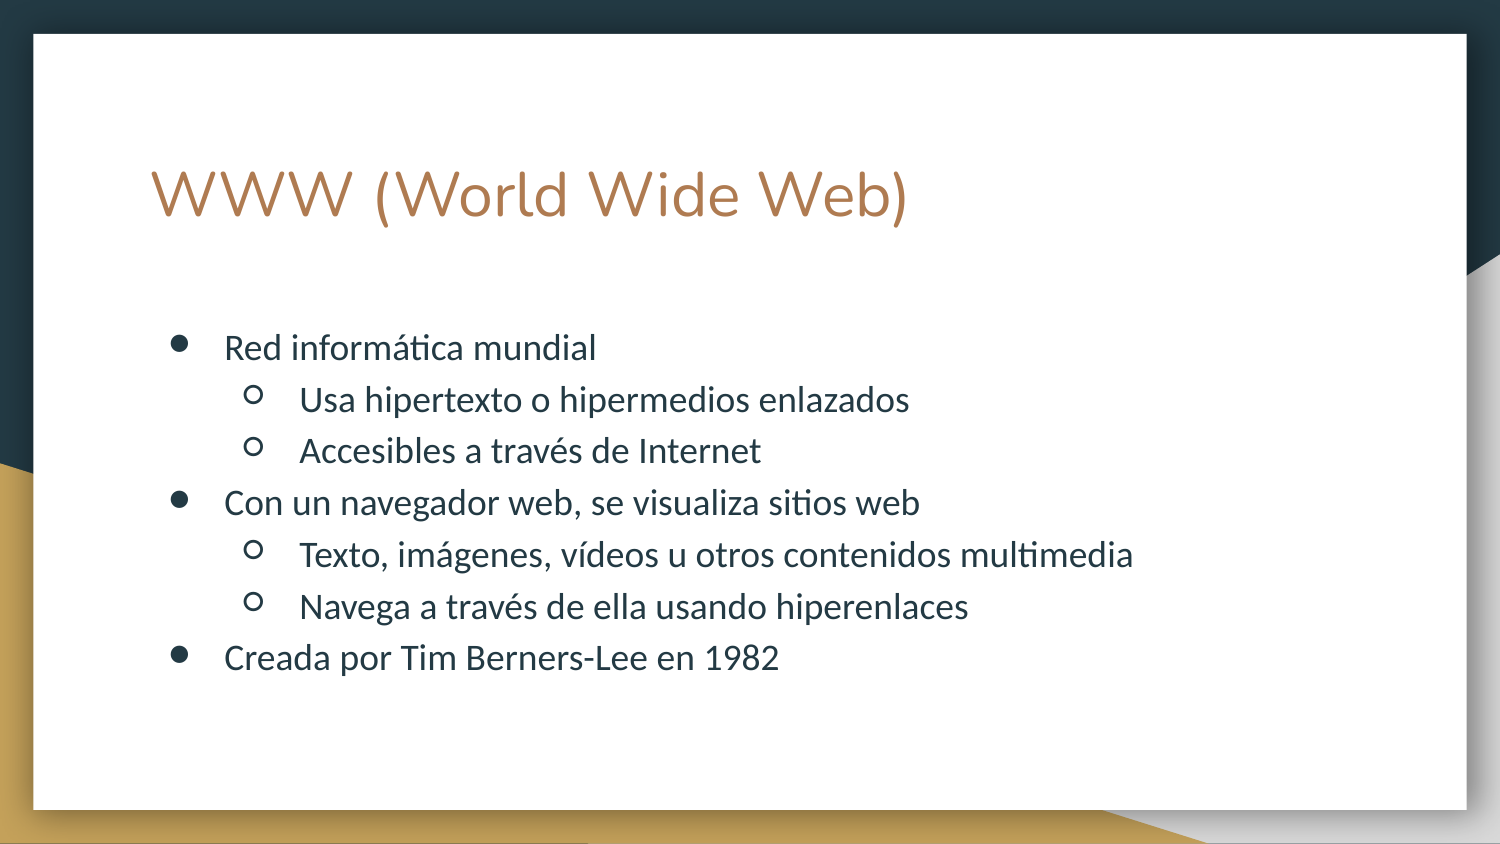

# WWW (World Wide Web)
Red informática mundial
Usa hipertexto o hipermedios enlazados
Accesibles a través de Internet
Con un navegador web, se visualiza sitios web
Texto, imágenes, vídeos u otros contenidos multimedia
Navega a través de ella usando hiperenlaces
Creada por Tim Berners-Lee en 1982